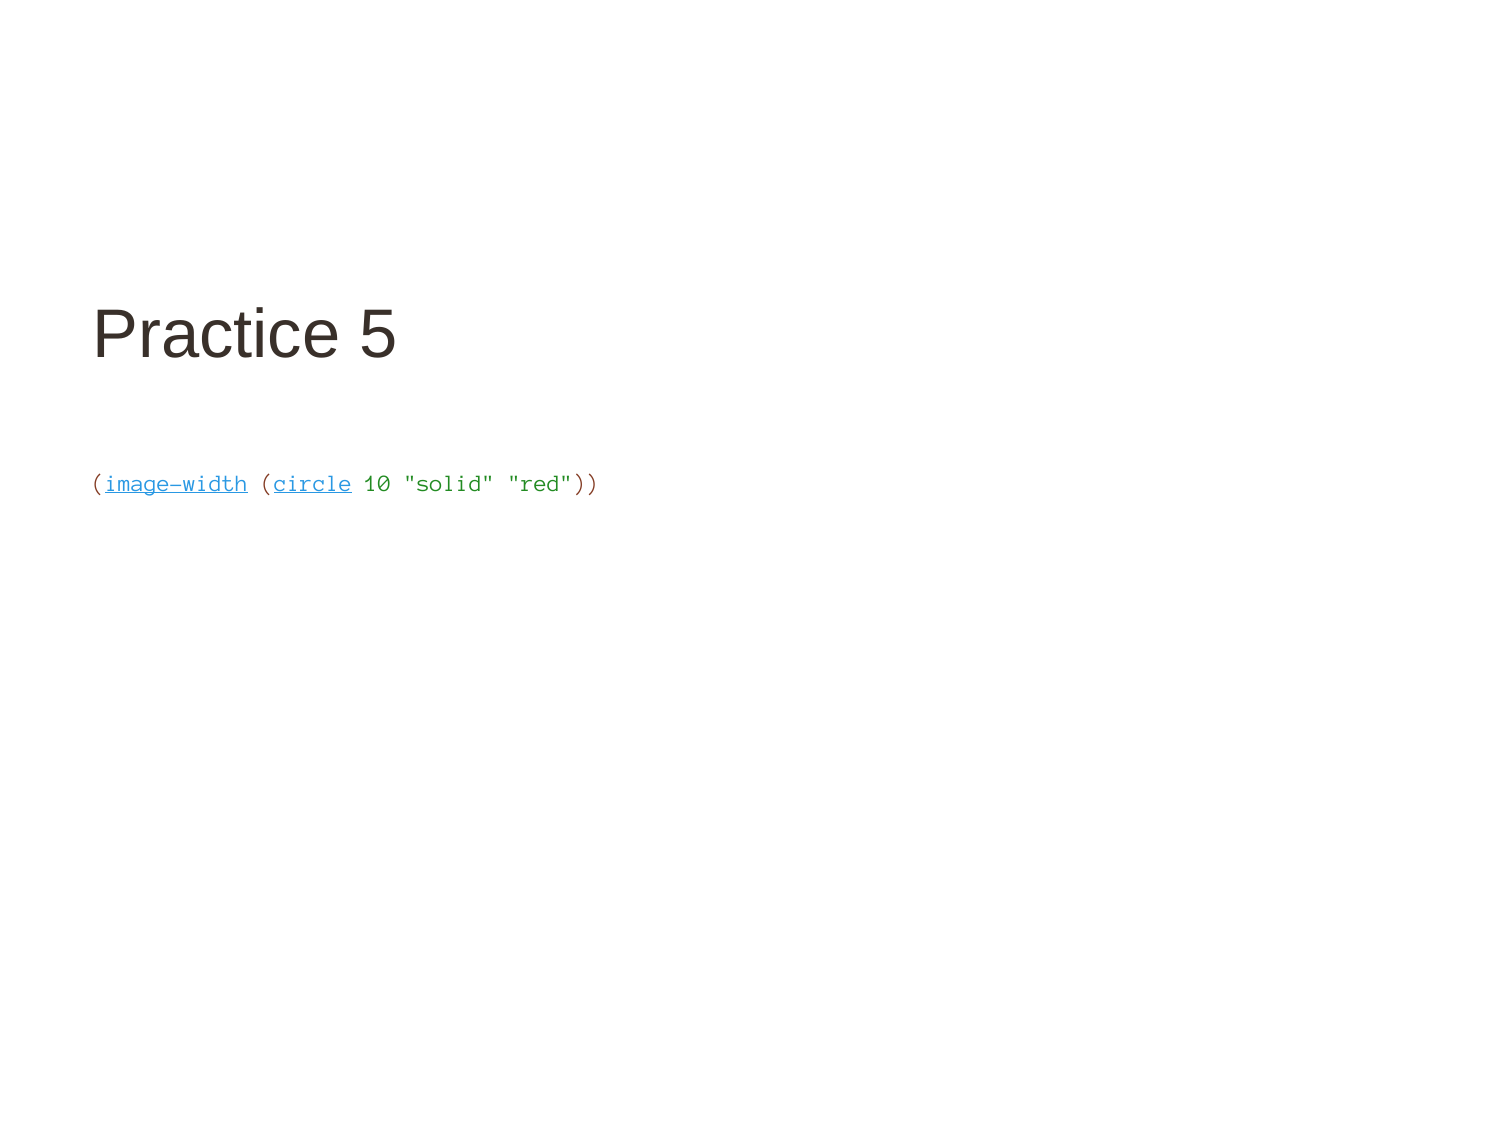

# Practice 5
(image-width (circle 10 "solid" "red"))